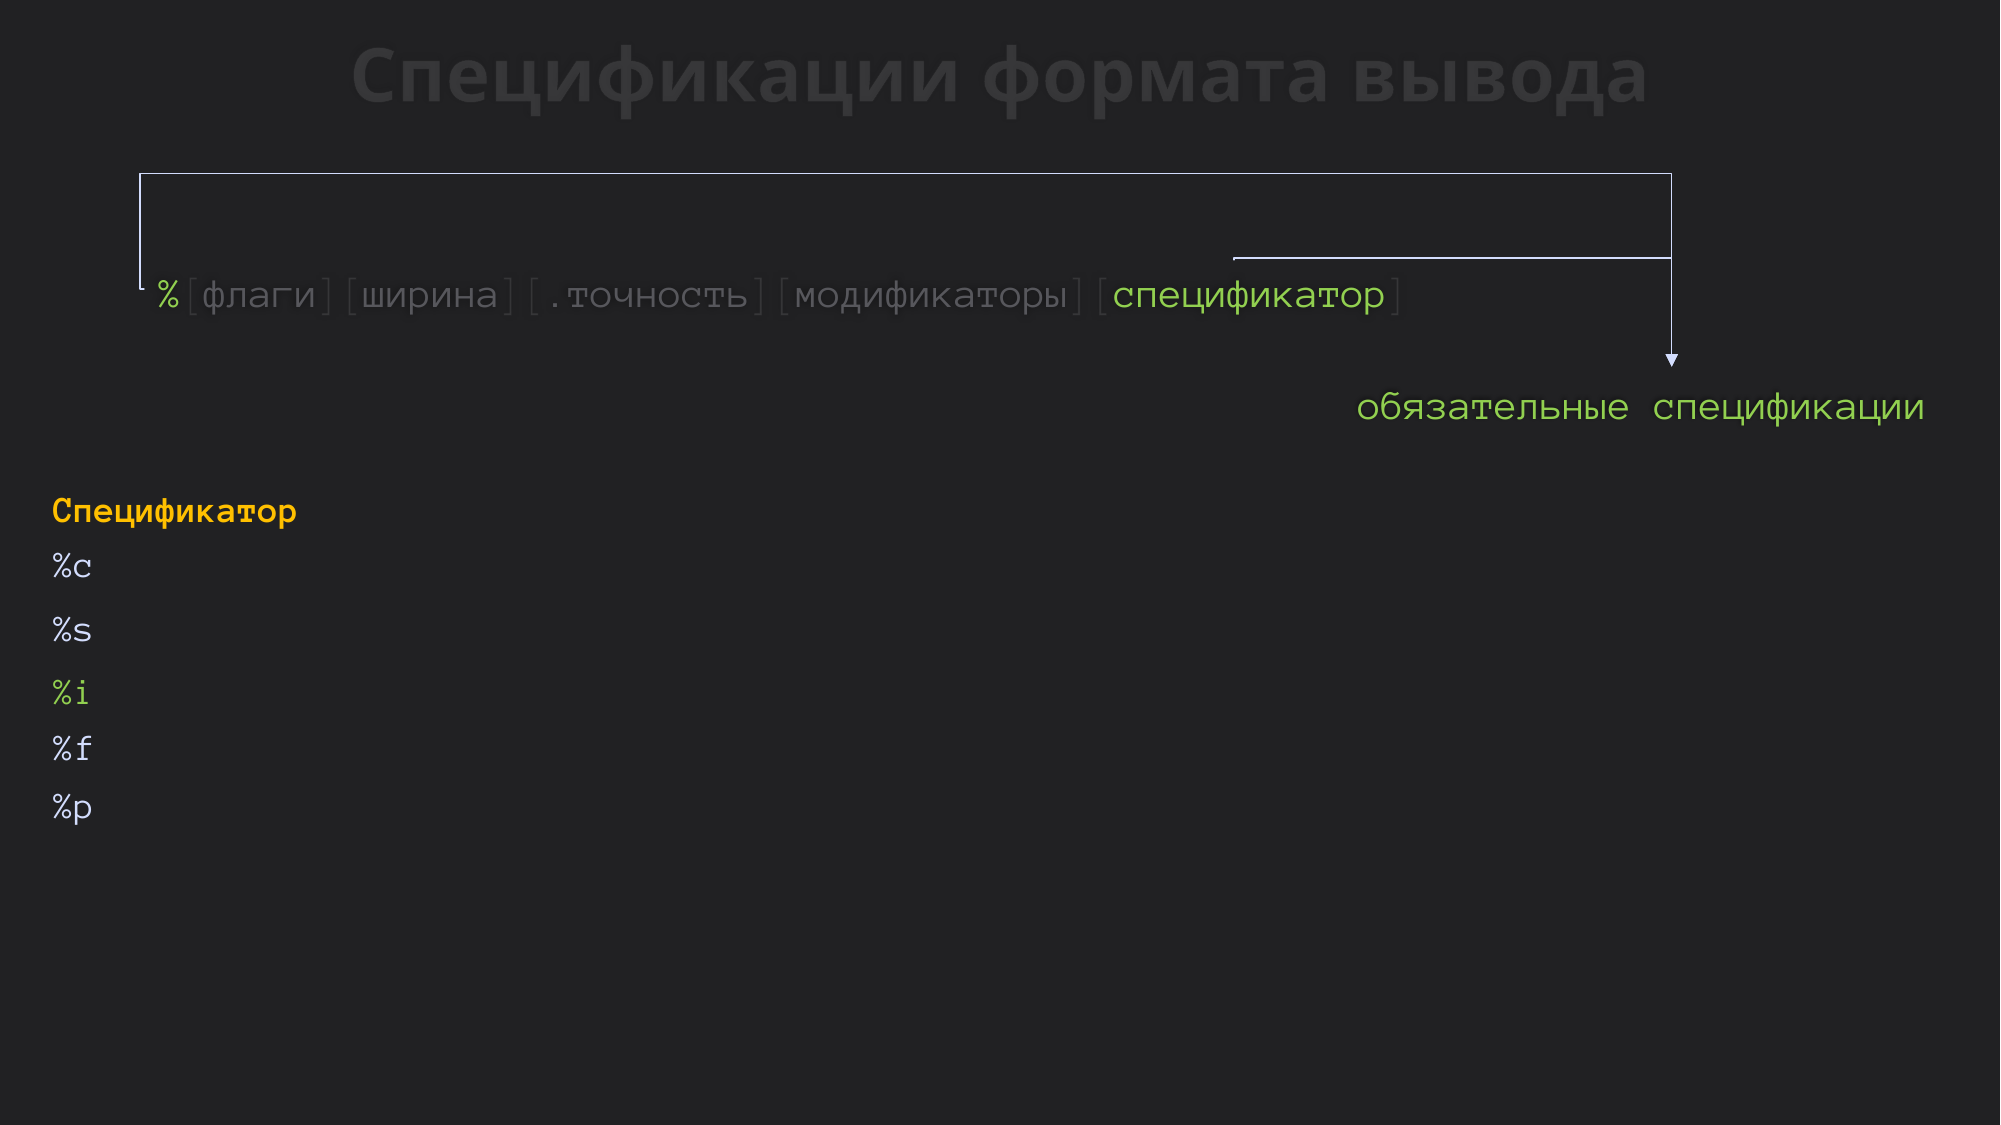

Спецификации формата вывода
%[флаги][ширина][.точность][модификаторы][спецификатор]
обязательные спецификации
| Спецификатор |  |  |
| --- | --- | --- |
| %c |  |  |
| %s |  |  |
| %i |  |  |
| %f |  |  |
| %p |  |  |